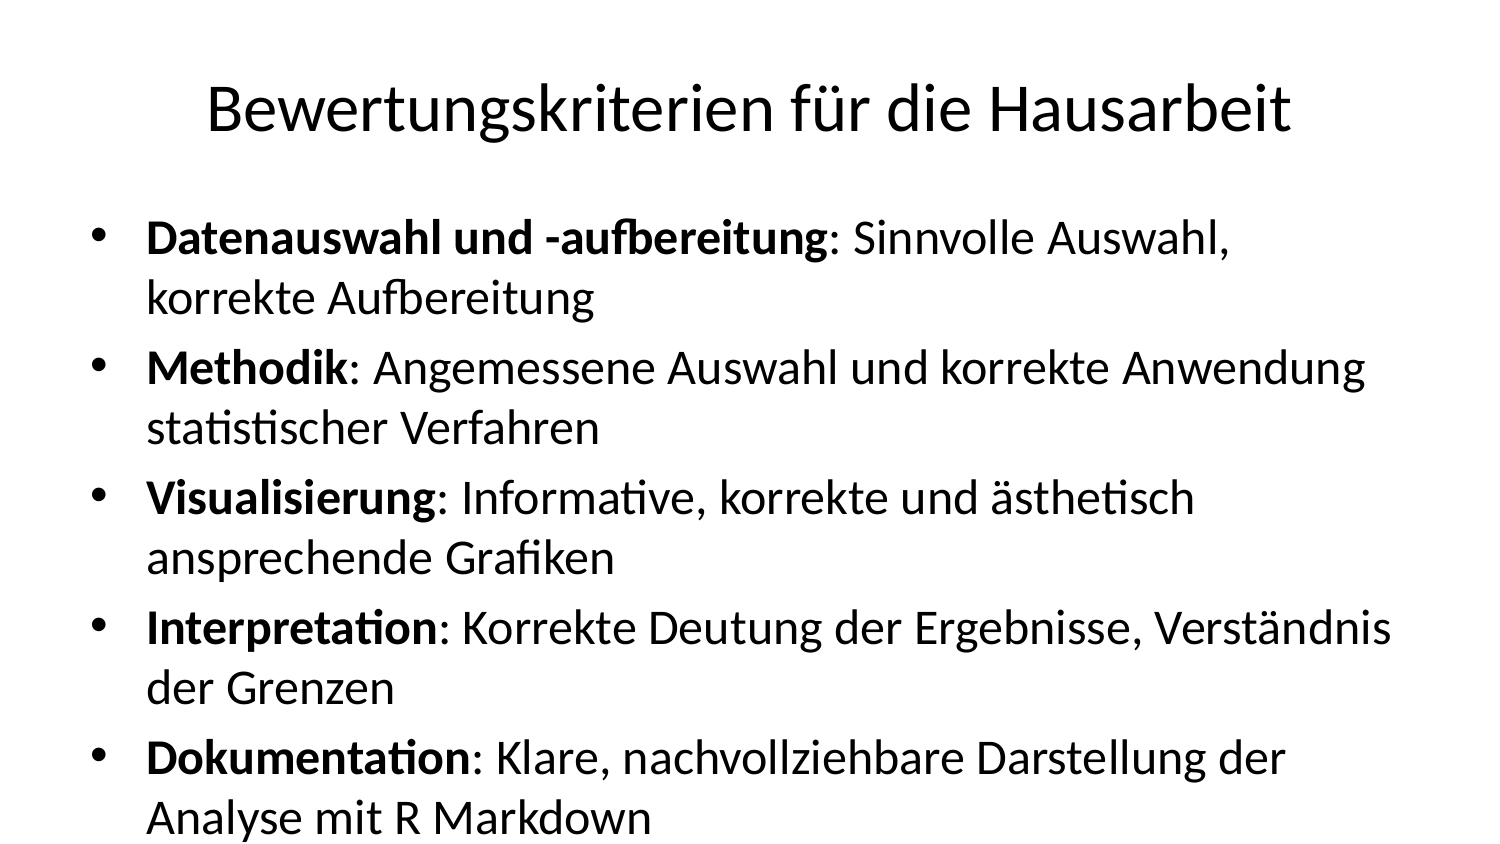

# Bewertungskriterien für die Hausarbeit
Datenauswahl und -aufbereitung: Sinnvolle Auswahl, korrekte Aufbereitung
Methodik: Angemessene Auswahl und korrekte Anwendung statistischer Verfahren
Visualisierung: Informative, korrekte und ästhetisch ansprechende Grafiken
Interpretation: Korrekte Deutung der Ergebnisse, Verständnis der Grenzen
Dokumentation: Klare, nachvollziehbare Darstellung der Analyse mit R Markdown